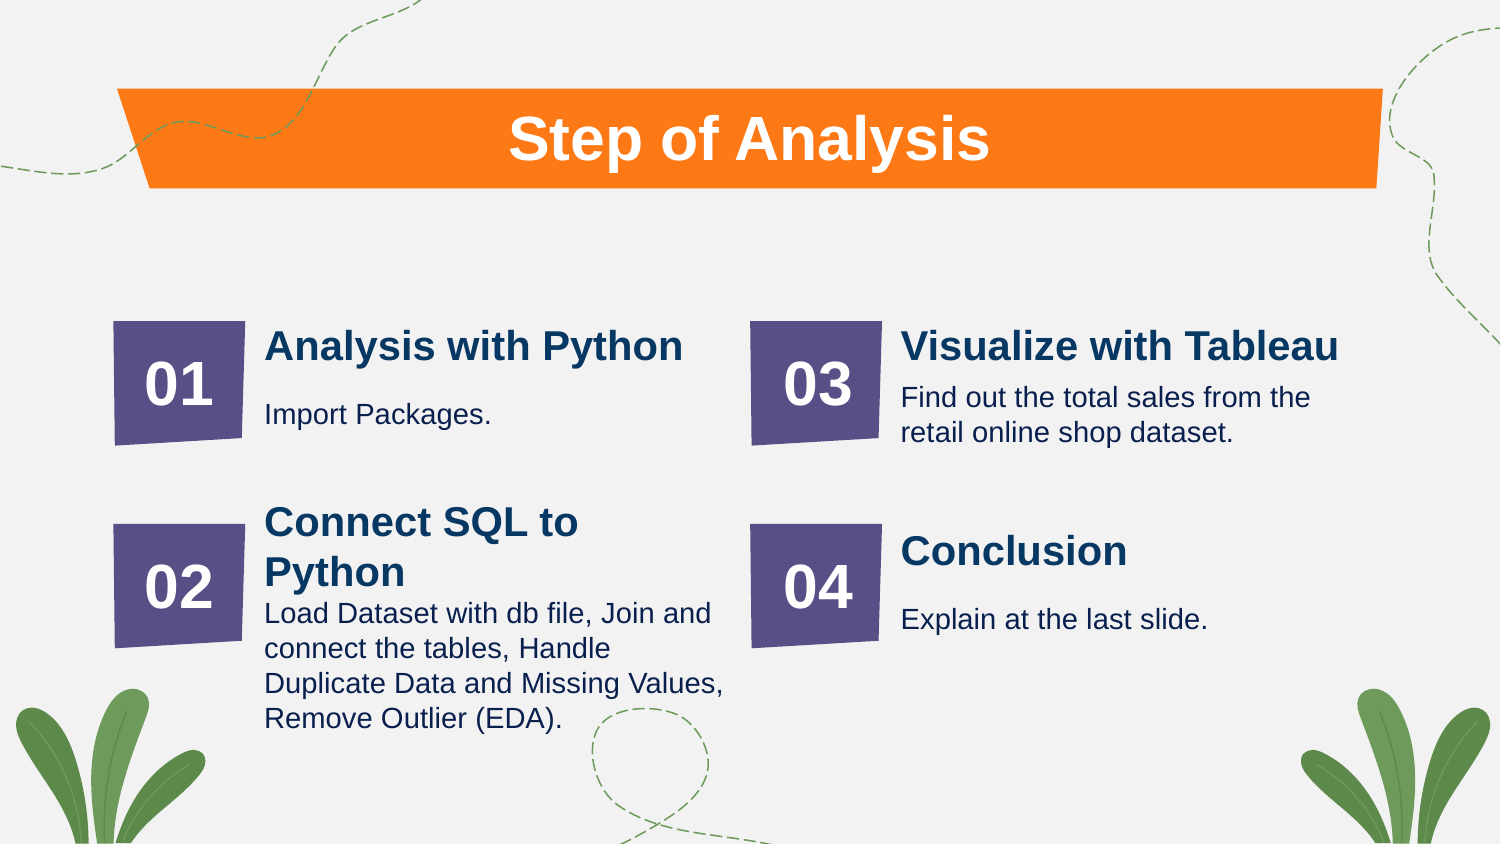

Step of Analysis
# Analysis with Python
Visualize with Tableau

01
03
Import Packages.
Find out the total sales from the retail online shop dataset.
Connect SQL to Python
Conclusion

02
04
Explain at the last slide.
Load Dataset with db file, Join and connect the tables, Handle Duplicate Data and Missing Values, Remove Outlier (EDA).